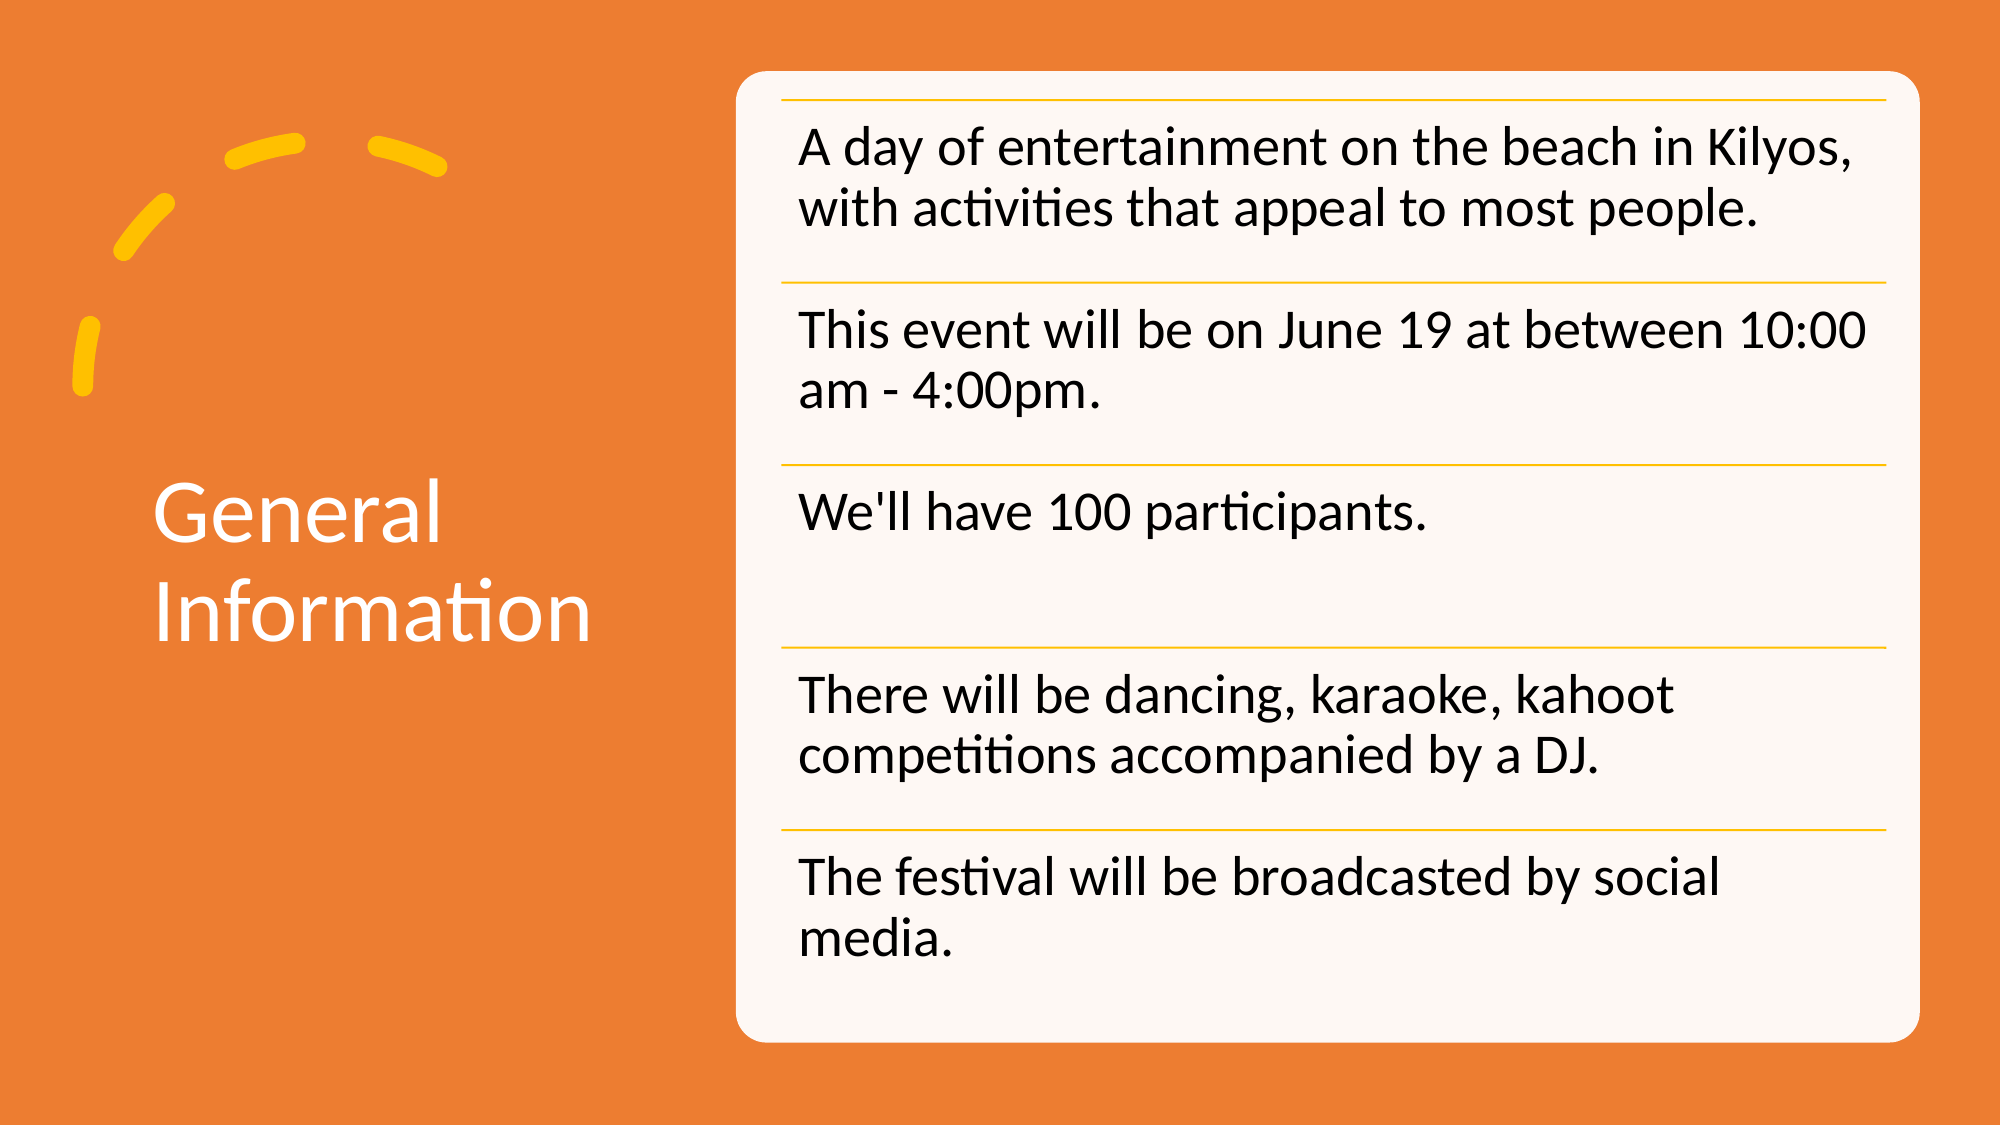

A day of entertainment on the beach in Kilyos, with activities that appeal to most people.
This event will be on June 19 at between 10:00 am - 4:00pm.
We'll have 100 participants.
There will be dancing, karaoke, kahoot competitions accompanied by a DJ.
The festival will be broadcasted by social media.
# General Information